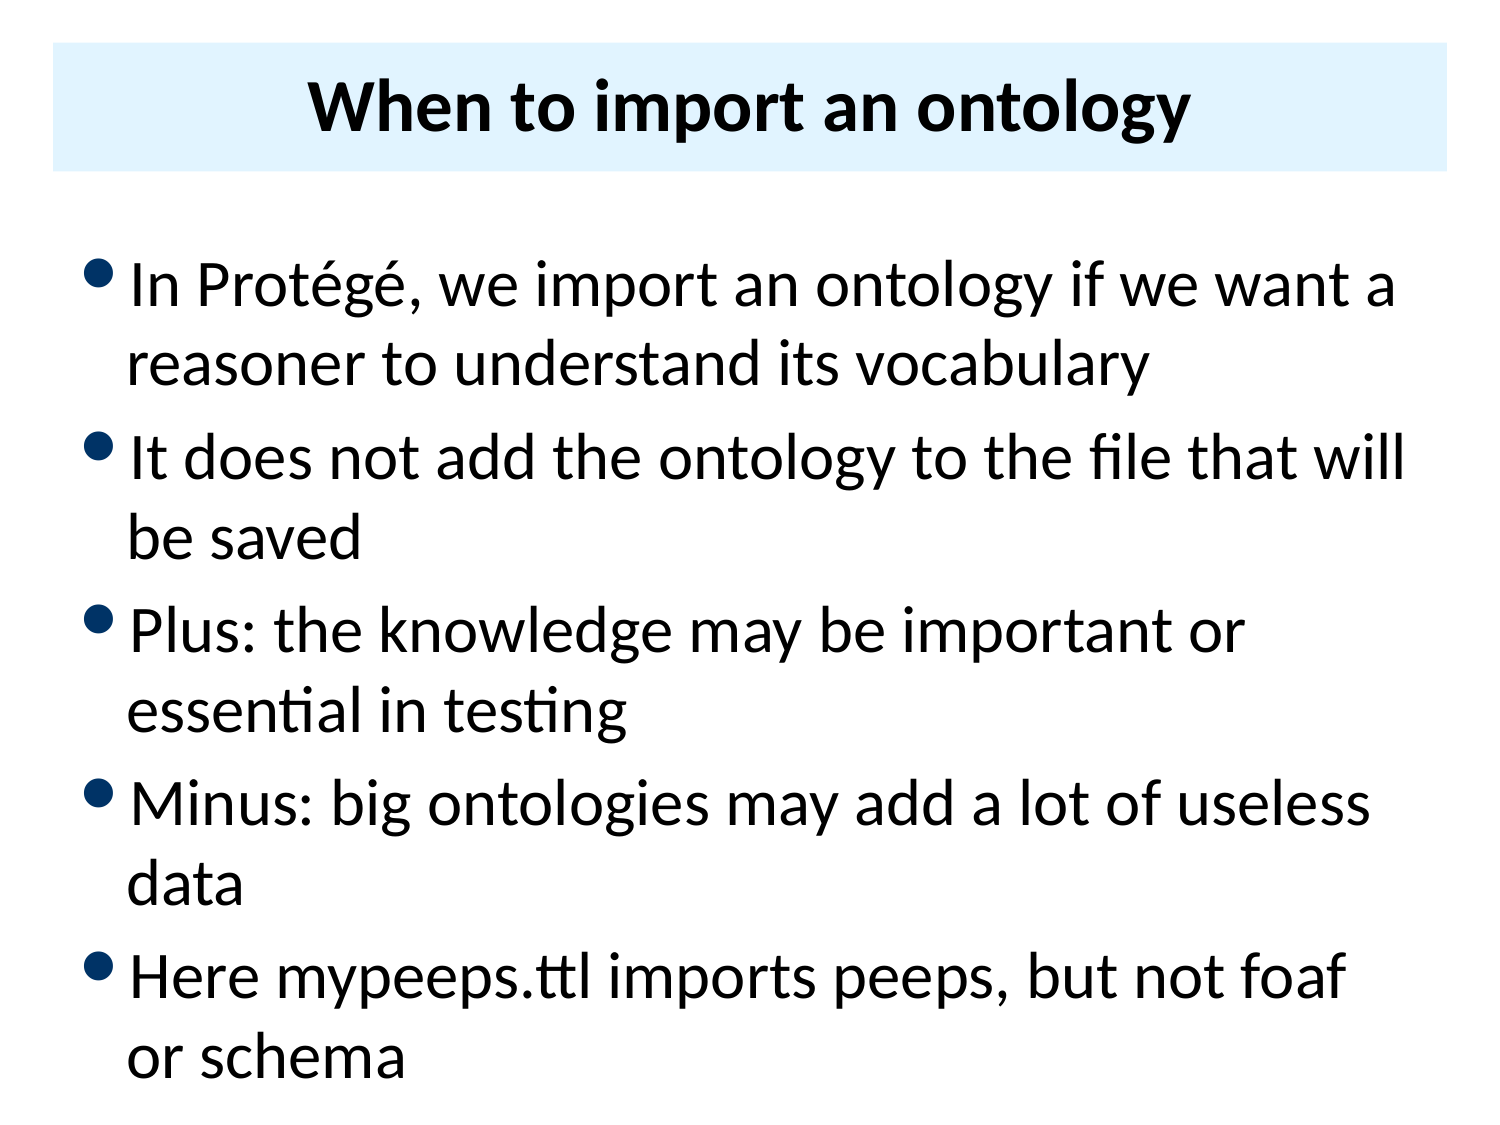

# When to import an ontology
In Protégé, we import an ontology if we want a reasoner to understand its vocabulary
It does not add the ontology to the file that will be saved
Plus: the knowledge may be important or essential in testing
Minus: big ontologies may add a lot of useless data
Here mypeeps.ttl imports peeps, but not foaf or schema